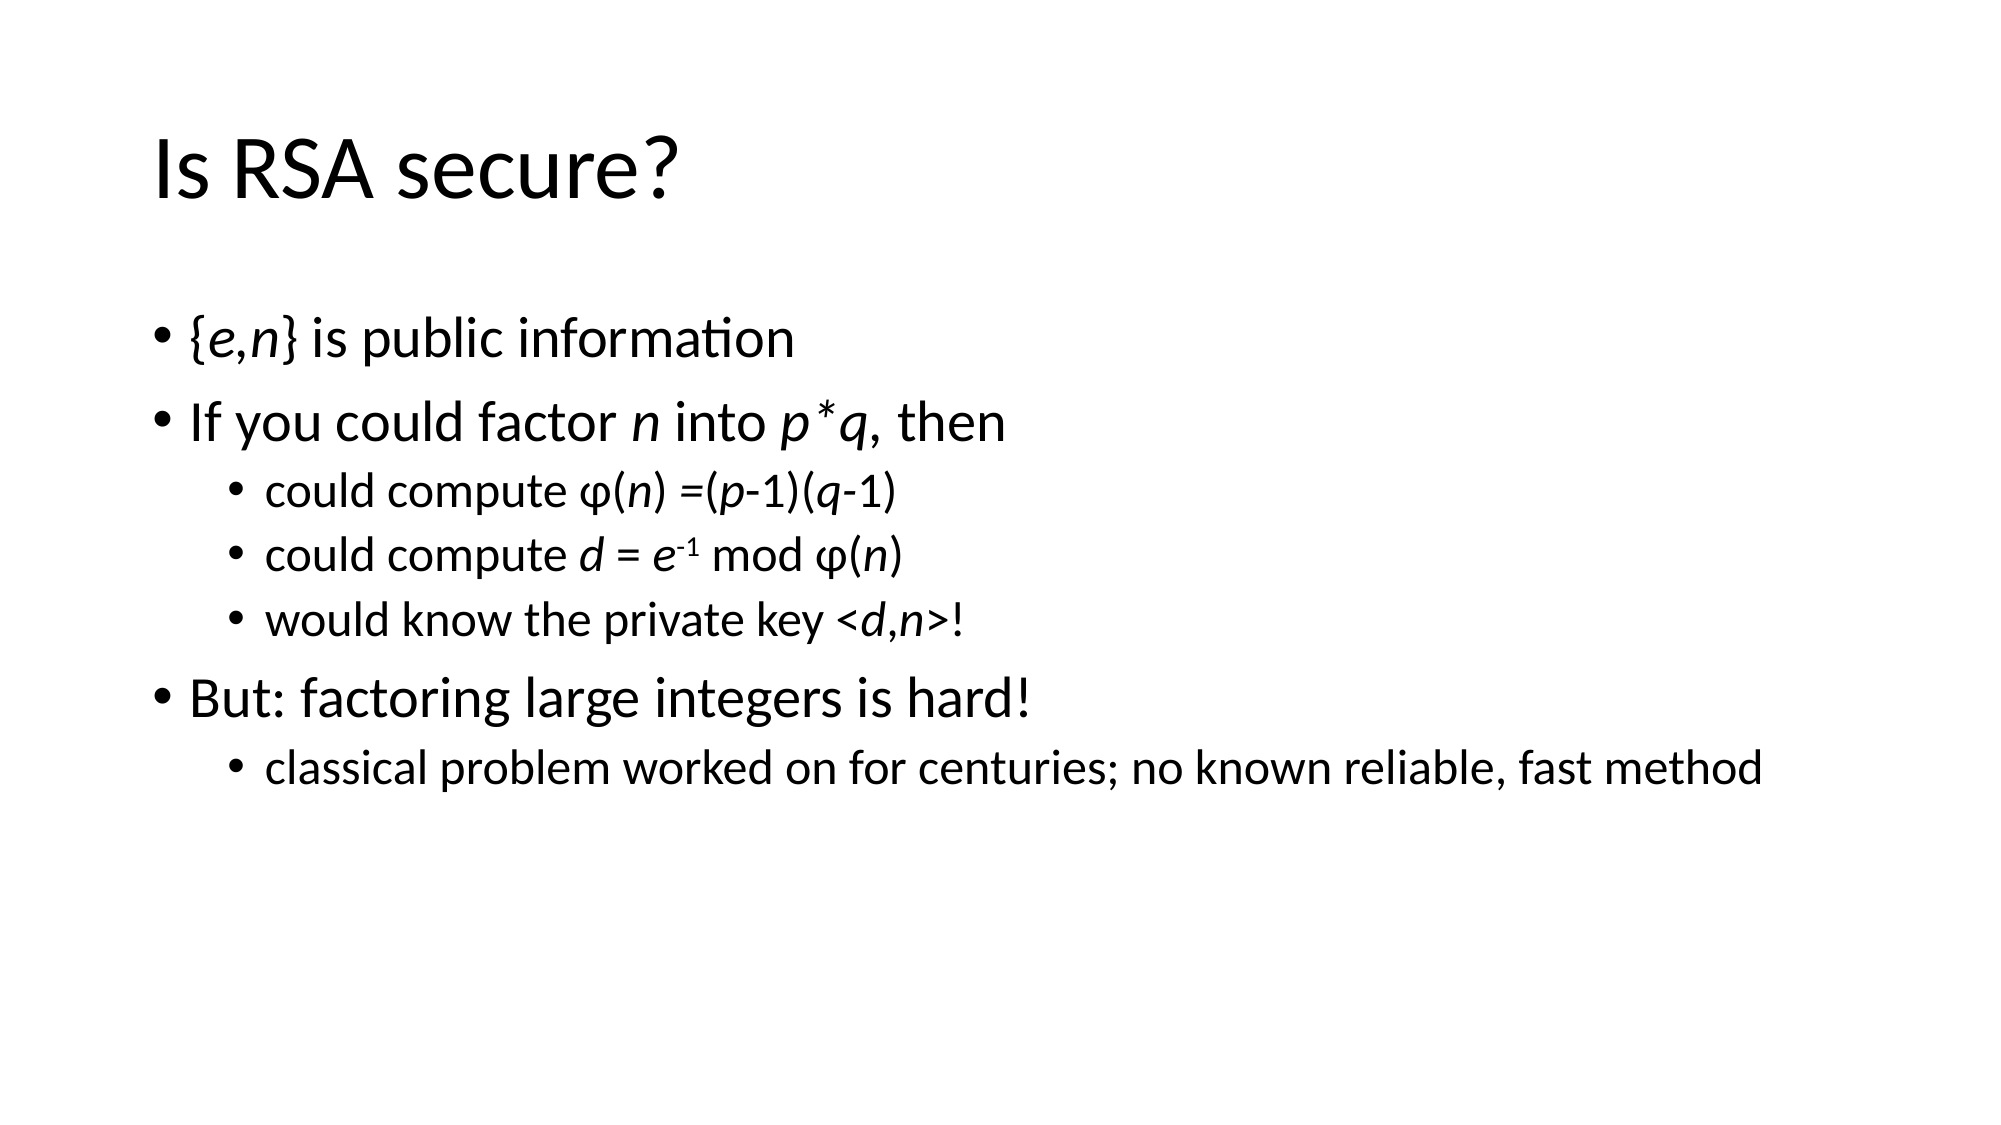

# Is RSA secure?
{e,n} is public information
If you could factor n into p*q, then
could compute φ(n) =(p-1)(q-1)
could compute d = e-1 mod φ(n)
would know the private key <d,n>!
But: factoring large integers is hard!
classical problem worked on for centuries; no known reliable, fast method